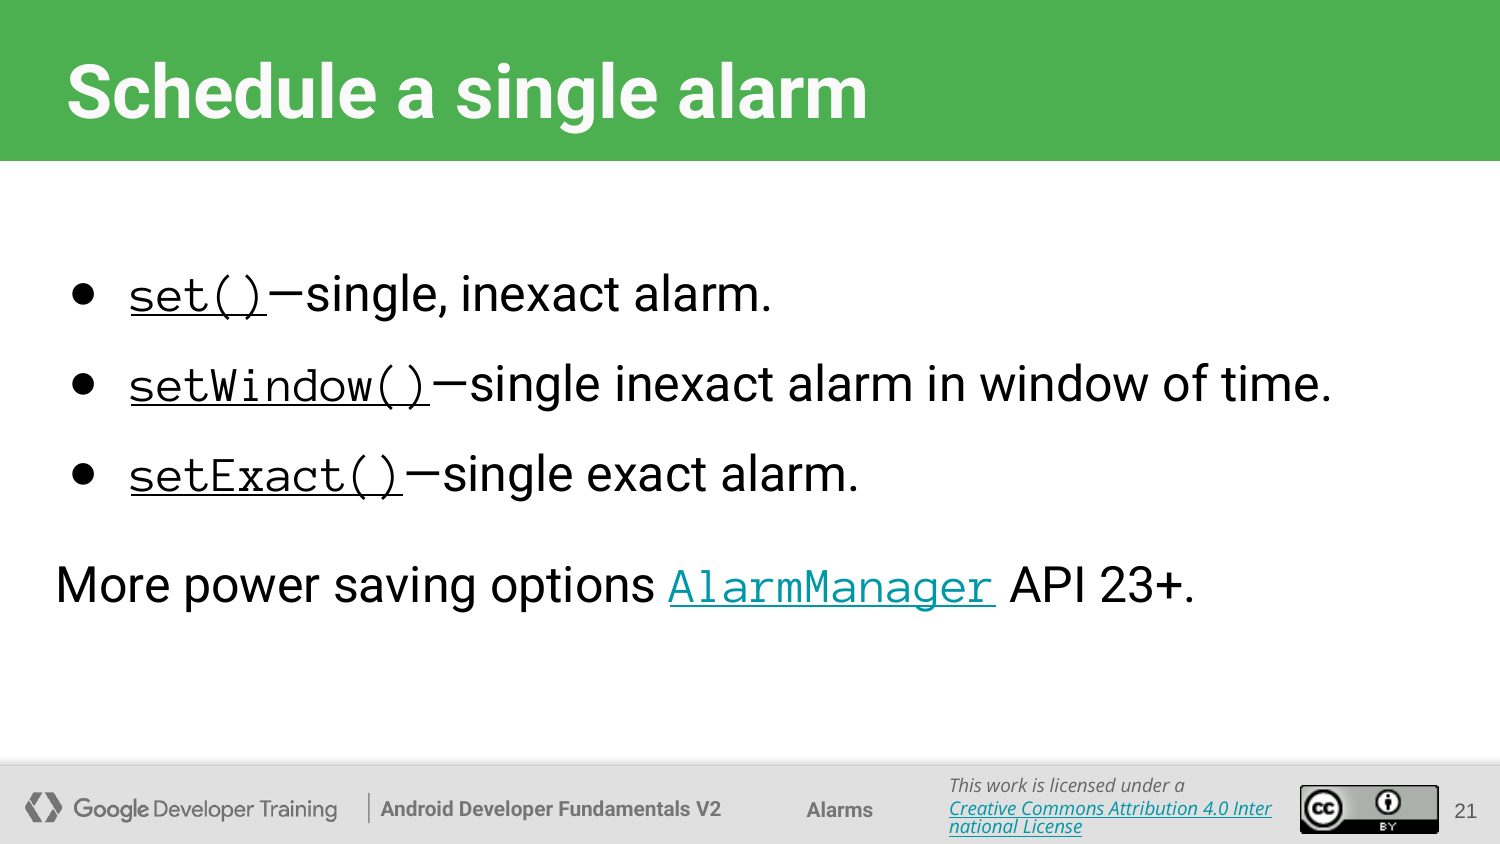

# Schedule a single alarm
set()—single, inexact alarm.
setWindow()—single inexact alarm in window of time.
setExact()—single exact alarm.
More power saving options AlarmManager API 23+.
21